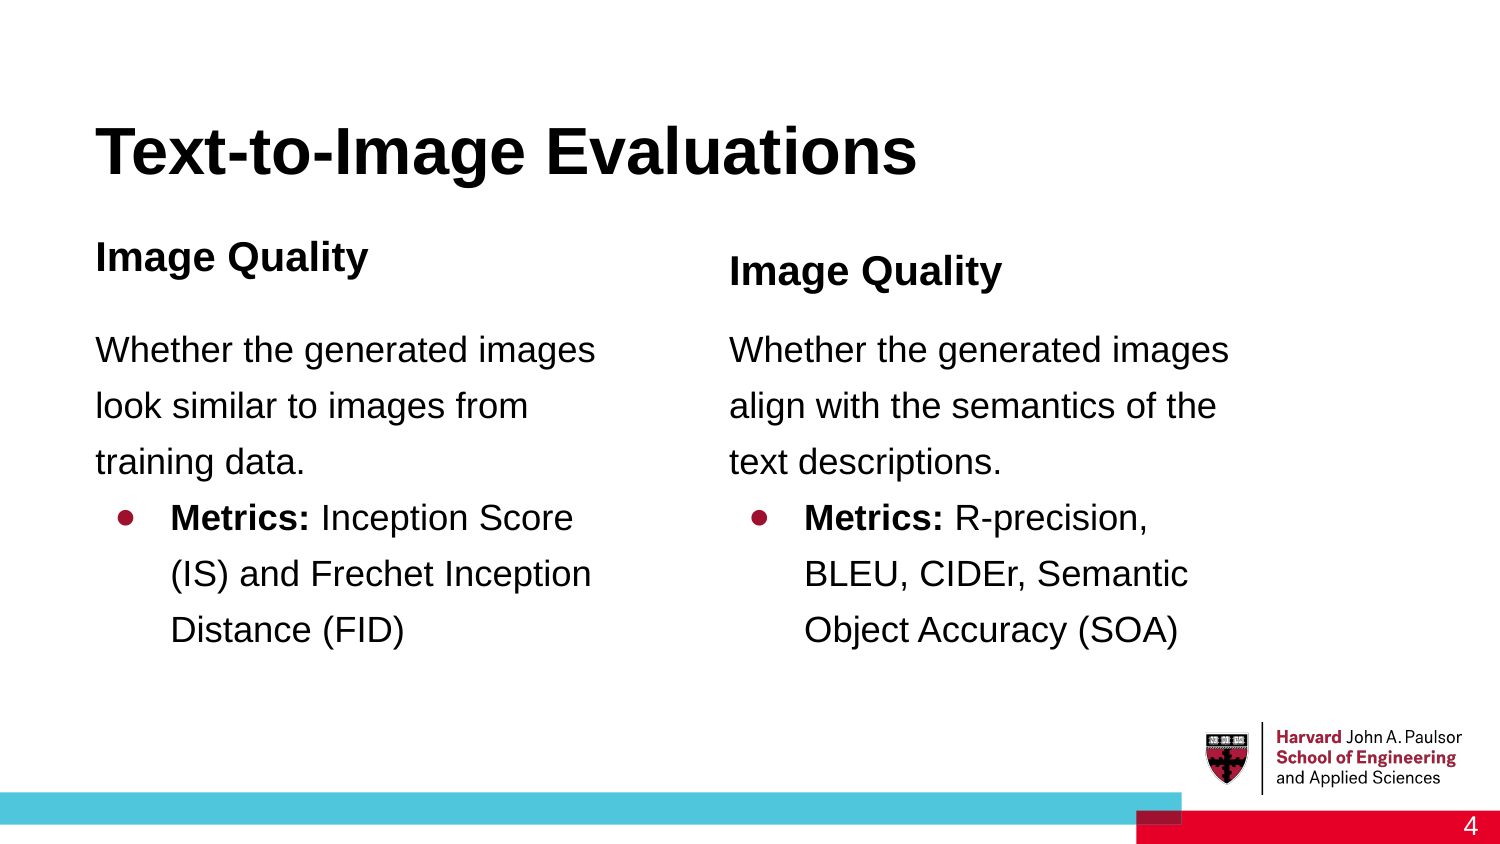

Text-to-Image Evaluations
Image Quality
# Image Quality
Whether the generated images look similar to images from training data.
Metrics: Inception Score (IS) and Frechet Inception Distance (FID)
Whether the generated images align with the semantics of the text descriptions.
Metrics: R-precision, BLEU, CIDEr, Semantic Object Accuracy (SOA)

4